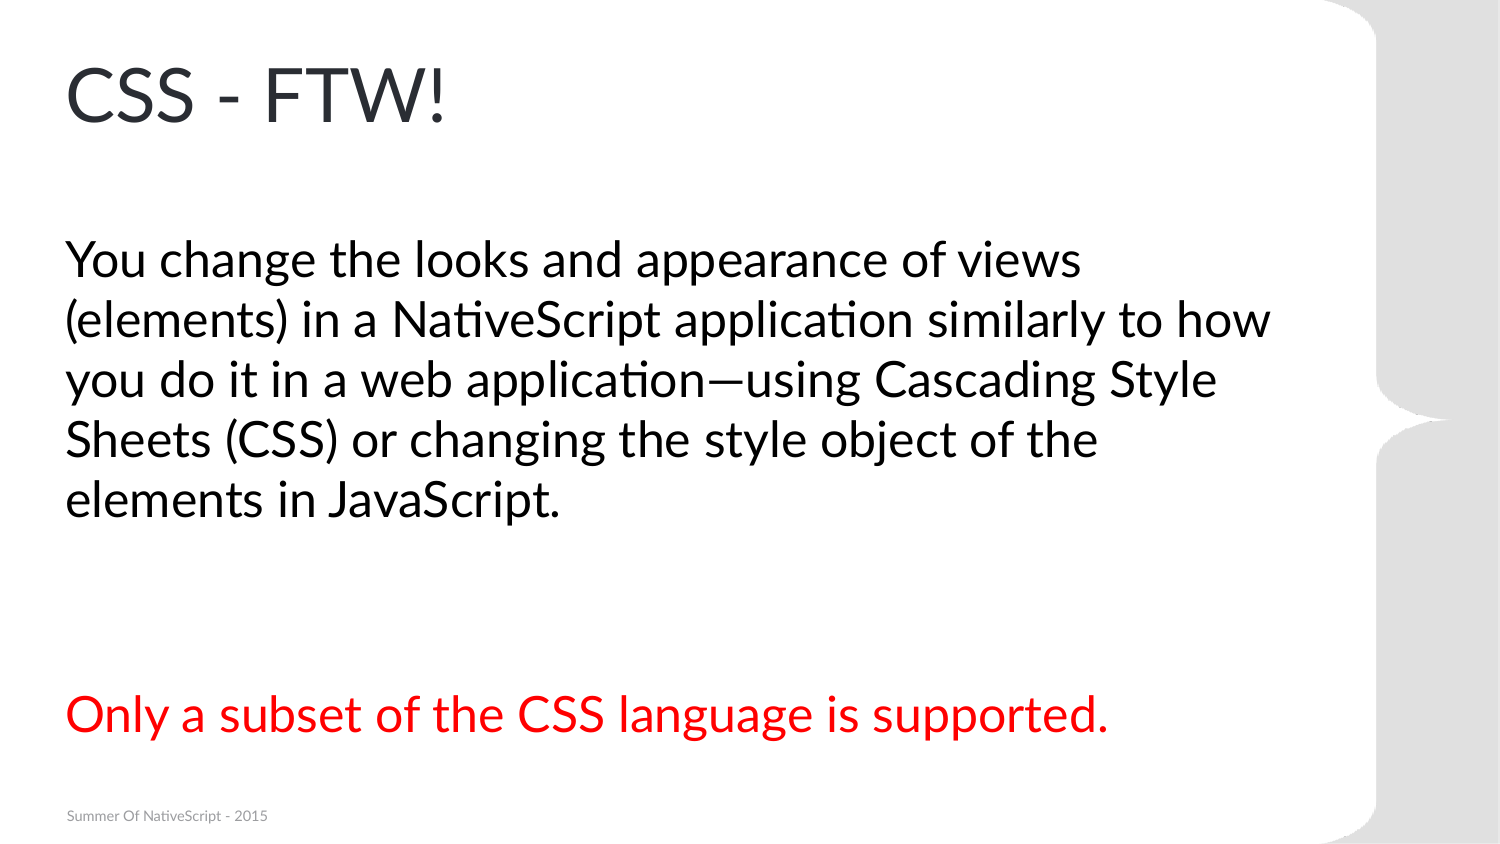

# CSS - FTW!
You change the looks and appearance of views (elements) in a NativeScript application similarly to how you do it in a web application—using Cascading Style Sheets (CSS) or changing the style object of the elements in JavaScript.

Only a subset of the CSS language is supported.